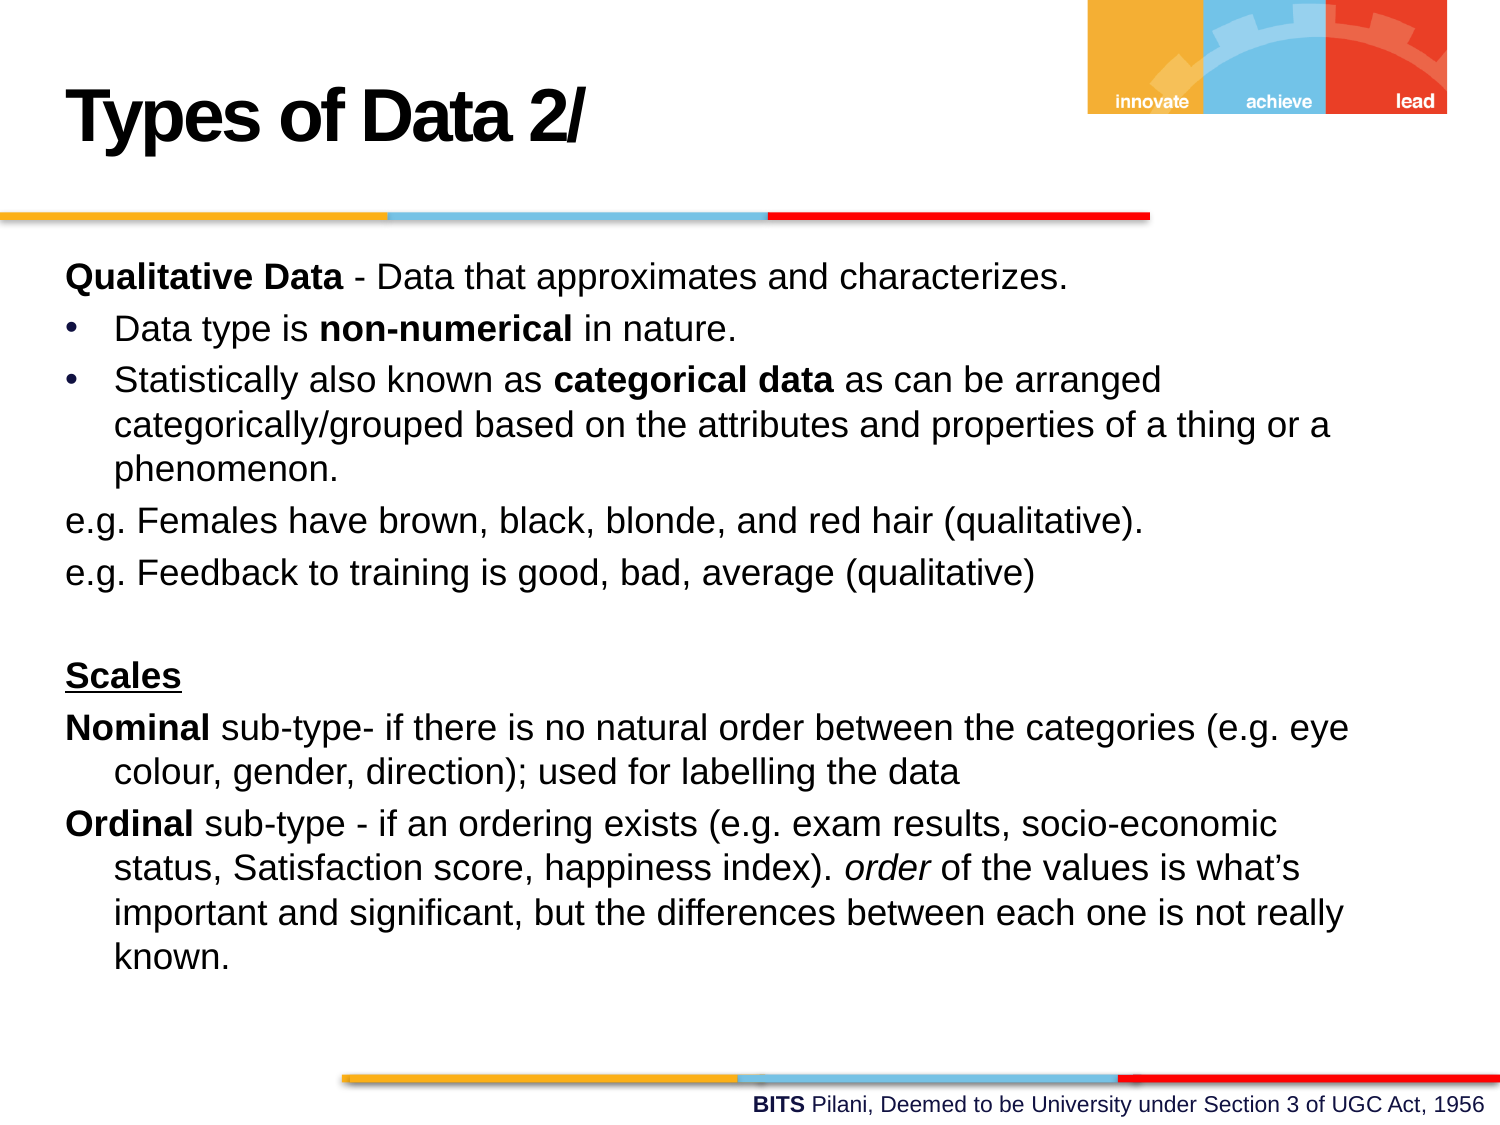

Types of Data 2/
Qualitative Data - Data that approximates and characterizes.
Data type is non-numerical in nature.
Statistically also known as categorical data as can be arranged categorically/grouped based on the attributes and properties of a thing or a phenomenon.
e.g. Females have brown, black, blonde, and red hair (qualitative).
e.g. Feedback to training is good, bad, average (qualitative)

Scales
Nominal sub-type- if there is no natural order between the categories (e.g. eye colour, gender, direction); used for labelling the data
Ordinal sub-type - if an ordering exists (e.g. exam results, socio-economic status, Satisfaction score, happiness index). order of the values is what’s important and significant, but the differences between each one is not really known.